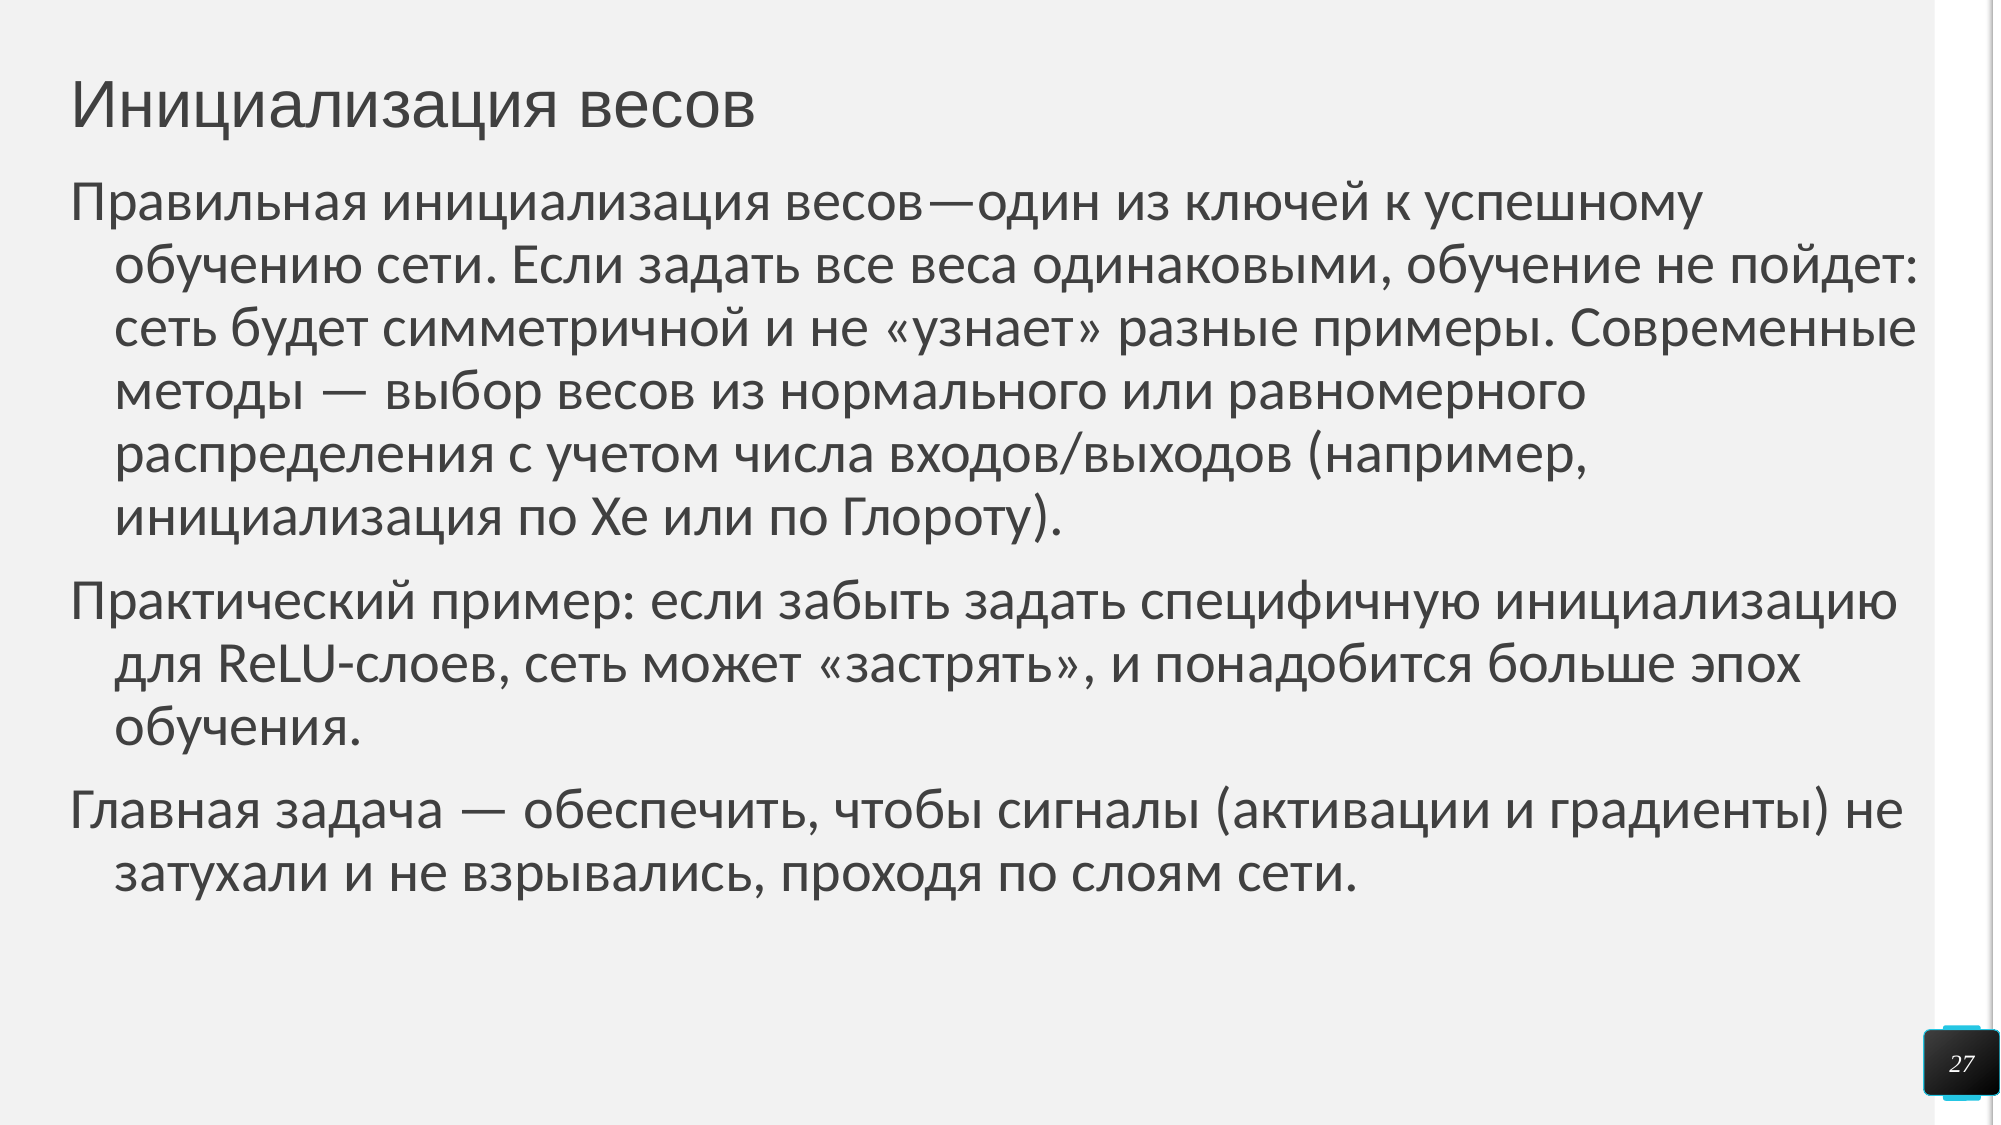

# Инициализация весов
Правильная инициализация весов—один из ключей к успешному обучению сети. Если задать все веса одинаковыми, обучение не пойдет: сеть будет симметричной и не «узнает» разные примеры. Современные методы — выбор весов из нормального или равномерного распределения с учетом числа входов/выходов (например, инициализация по Хе или по Глороту).
Практический пример: если забыть задать специфичную инициализацию для ReLU-слоев, сеть может «застрять», и понадобится больше эпох обучения.
Главная задача — обеспечить, чтобы сигналы (активации и градиенты) не затухали и не взрывались, проходя по слоям сети.

27